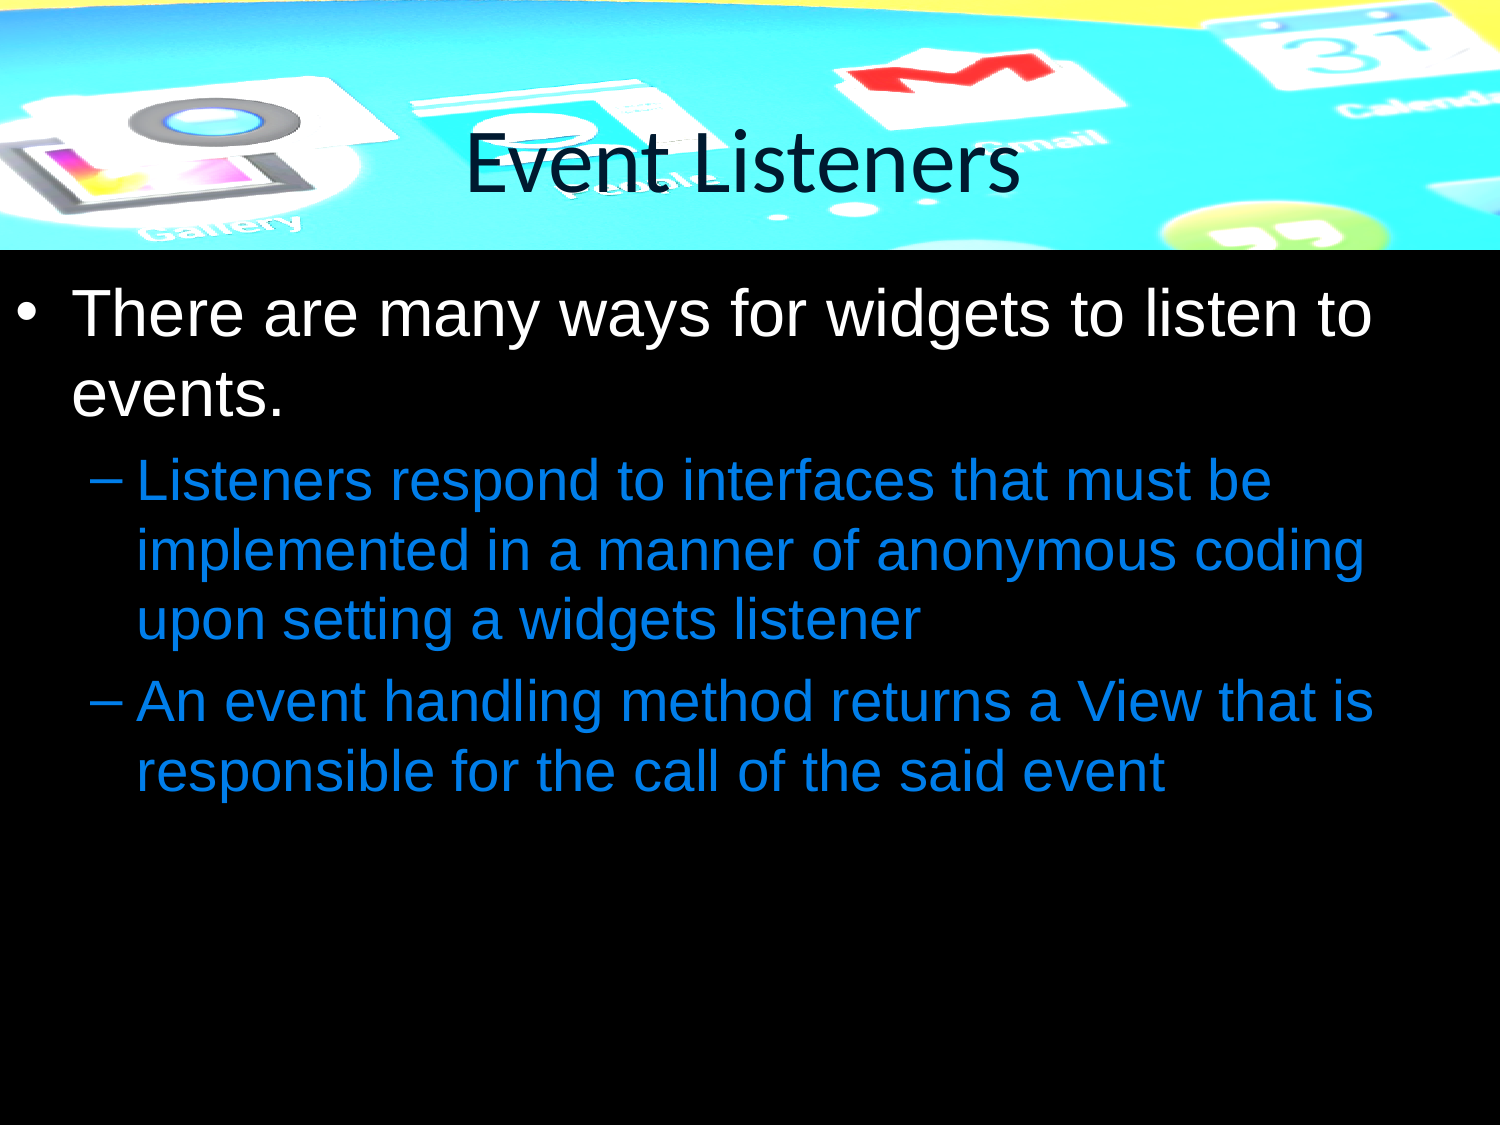

# Event Listeners
There are many ways for widgets to listen to events.
Listeners respond to interfaces that must be implemented in a manner of anonymous coding upon setting a widgets listener
An event handling method returns a View that is responsible for the call of the said event